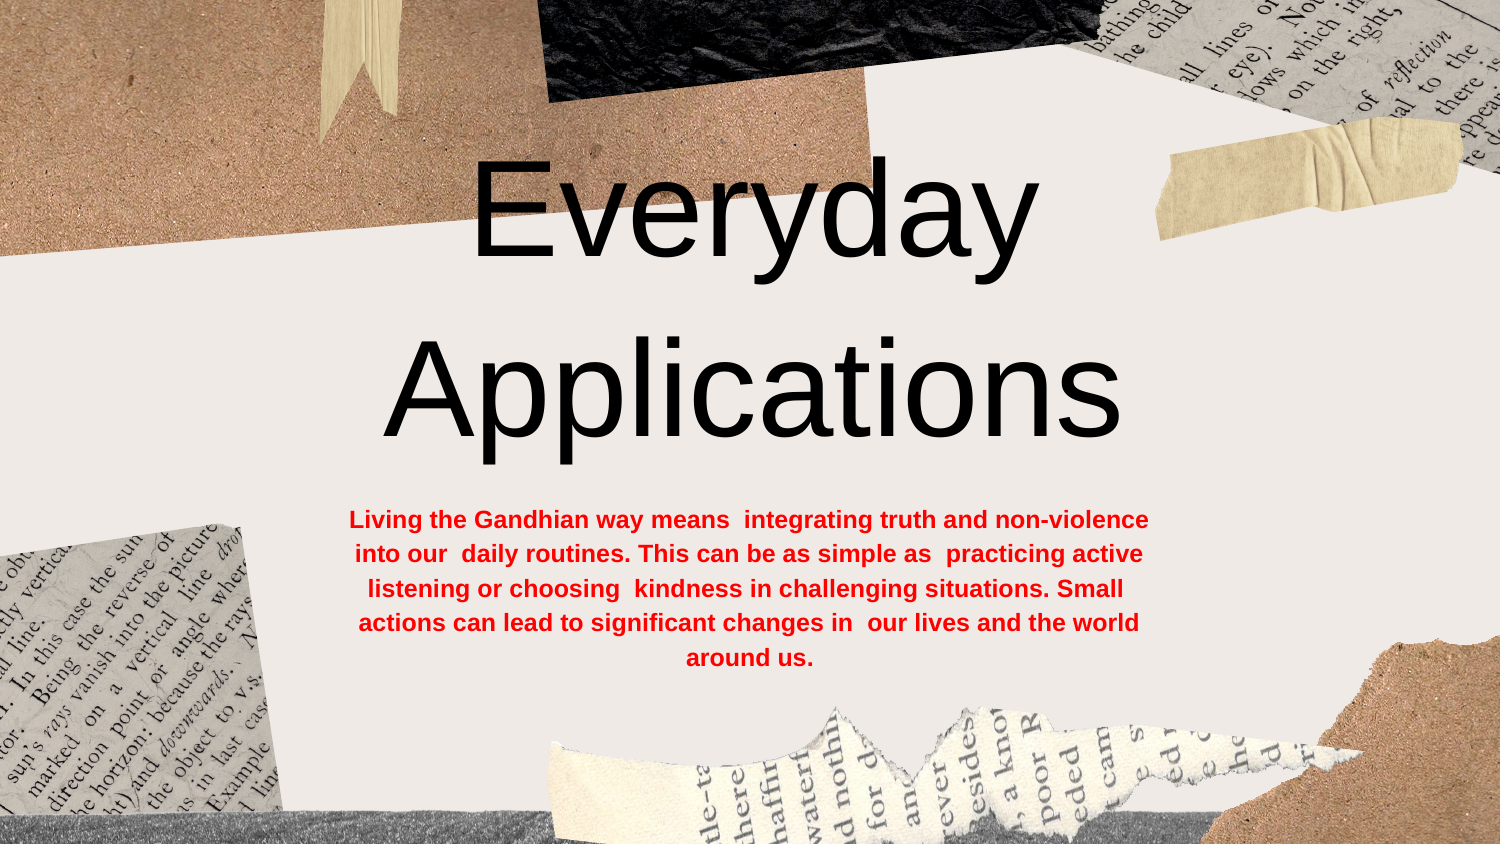

Everyday Applications
Living the Gandhian way means  integrating truth and non-violence into our  daily routines. This can be as simple as  practicing active listening or choosing  kindness in challenging situations. Small  actions can lead to signiﬁcant changes in  our lives and the world around us.